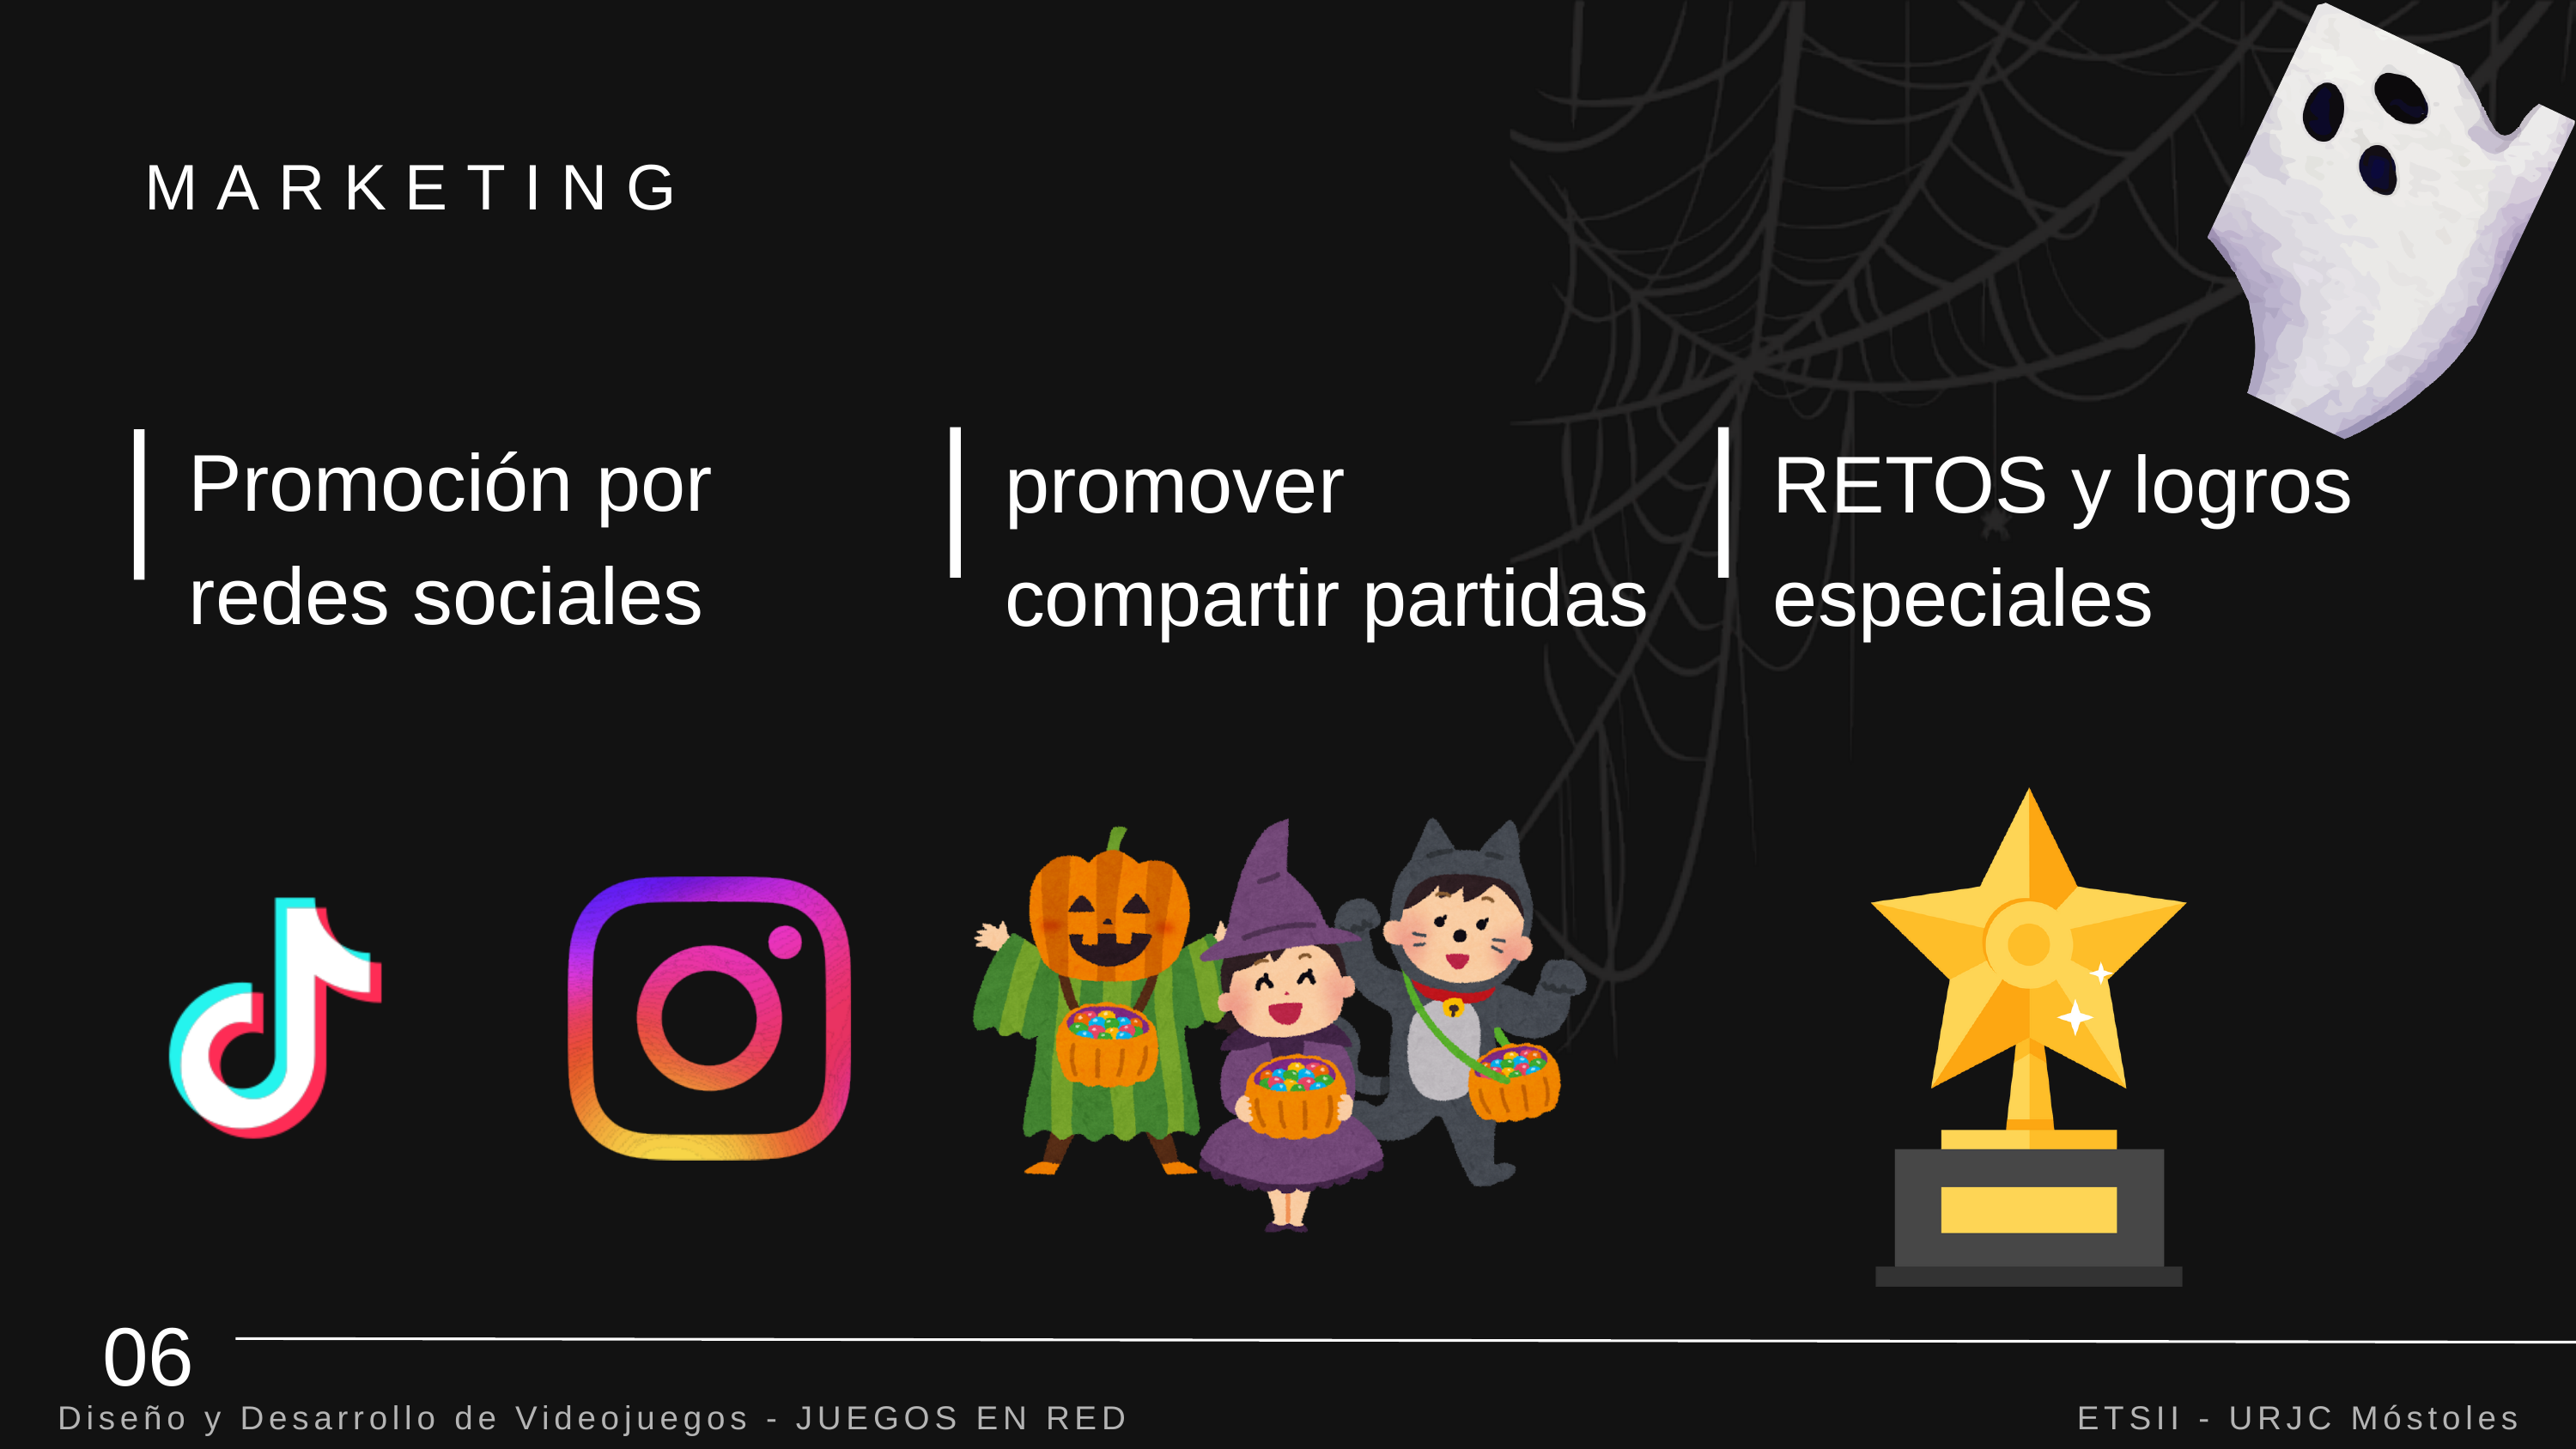

MARKETING
Promoción por redes sociales
promover compartir partidas
RETOS y logros especiales

06

Diseño y Desarrollo de Videojuegos - JUEGOS EN RED
ETSII - URJC Móstoles